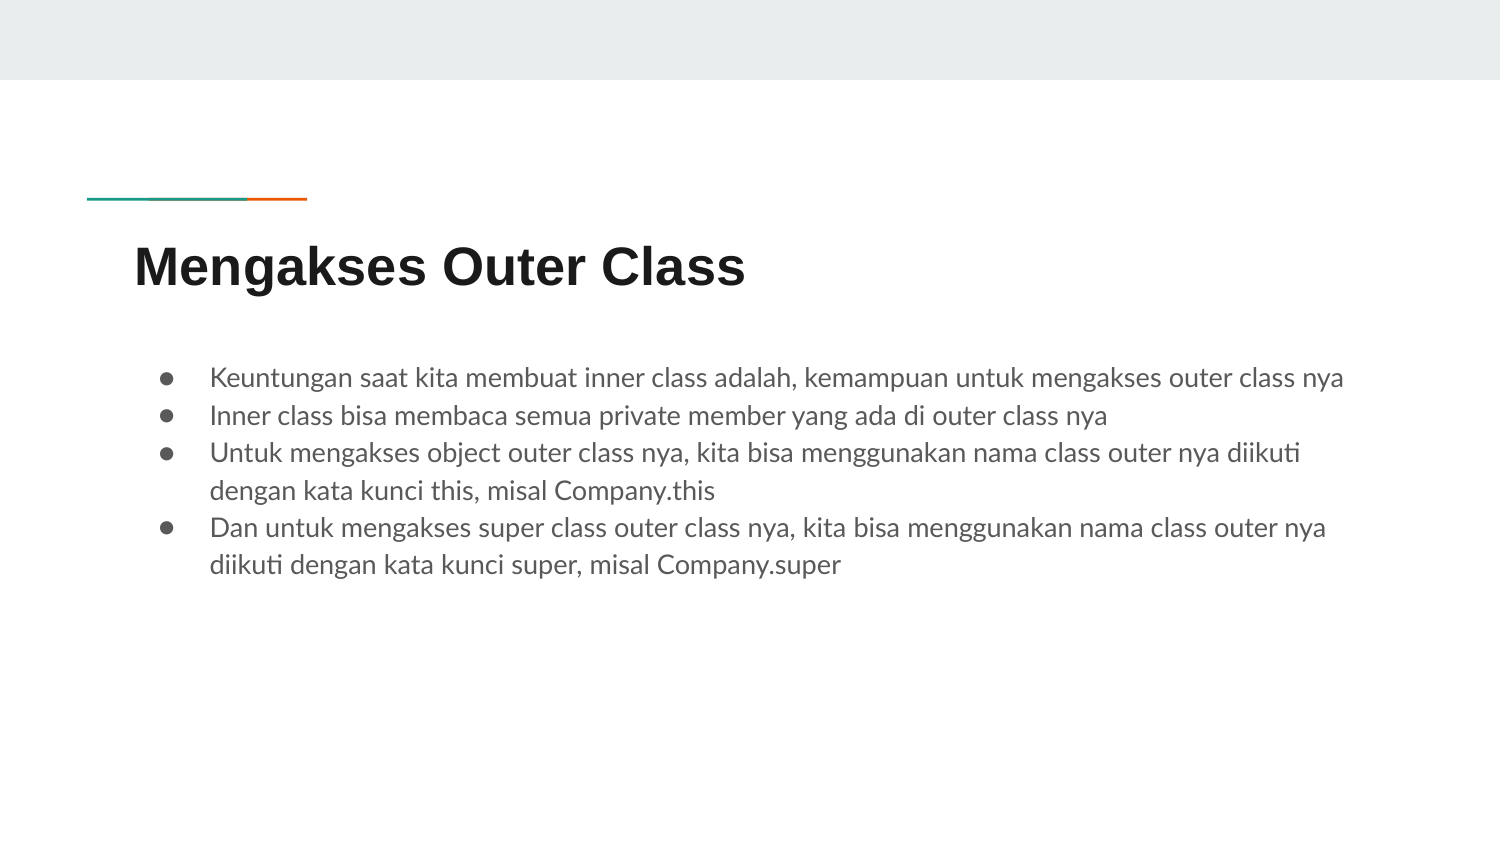

# Mengakses Outer Class
Keuntungan saat kita membuat inner class adalah, kemampuan untuk mengakses outer class nya
Inner class bisa membaca semua private member yang ada di outer class nya
Untuk mengakses object outer class nya, kita bisa menggunakan nama class outer nya diikuti dengan kata kunci this, misal Company.this
Dan untuk mengakses super class outer class nya, kita bisa menggunakan nama class outer nya diikuti dengan kata kunci super, misal Company.super